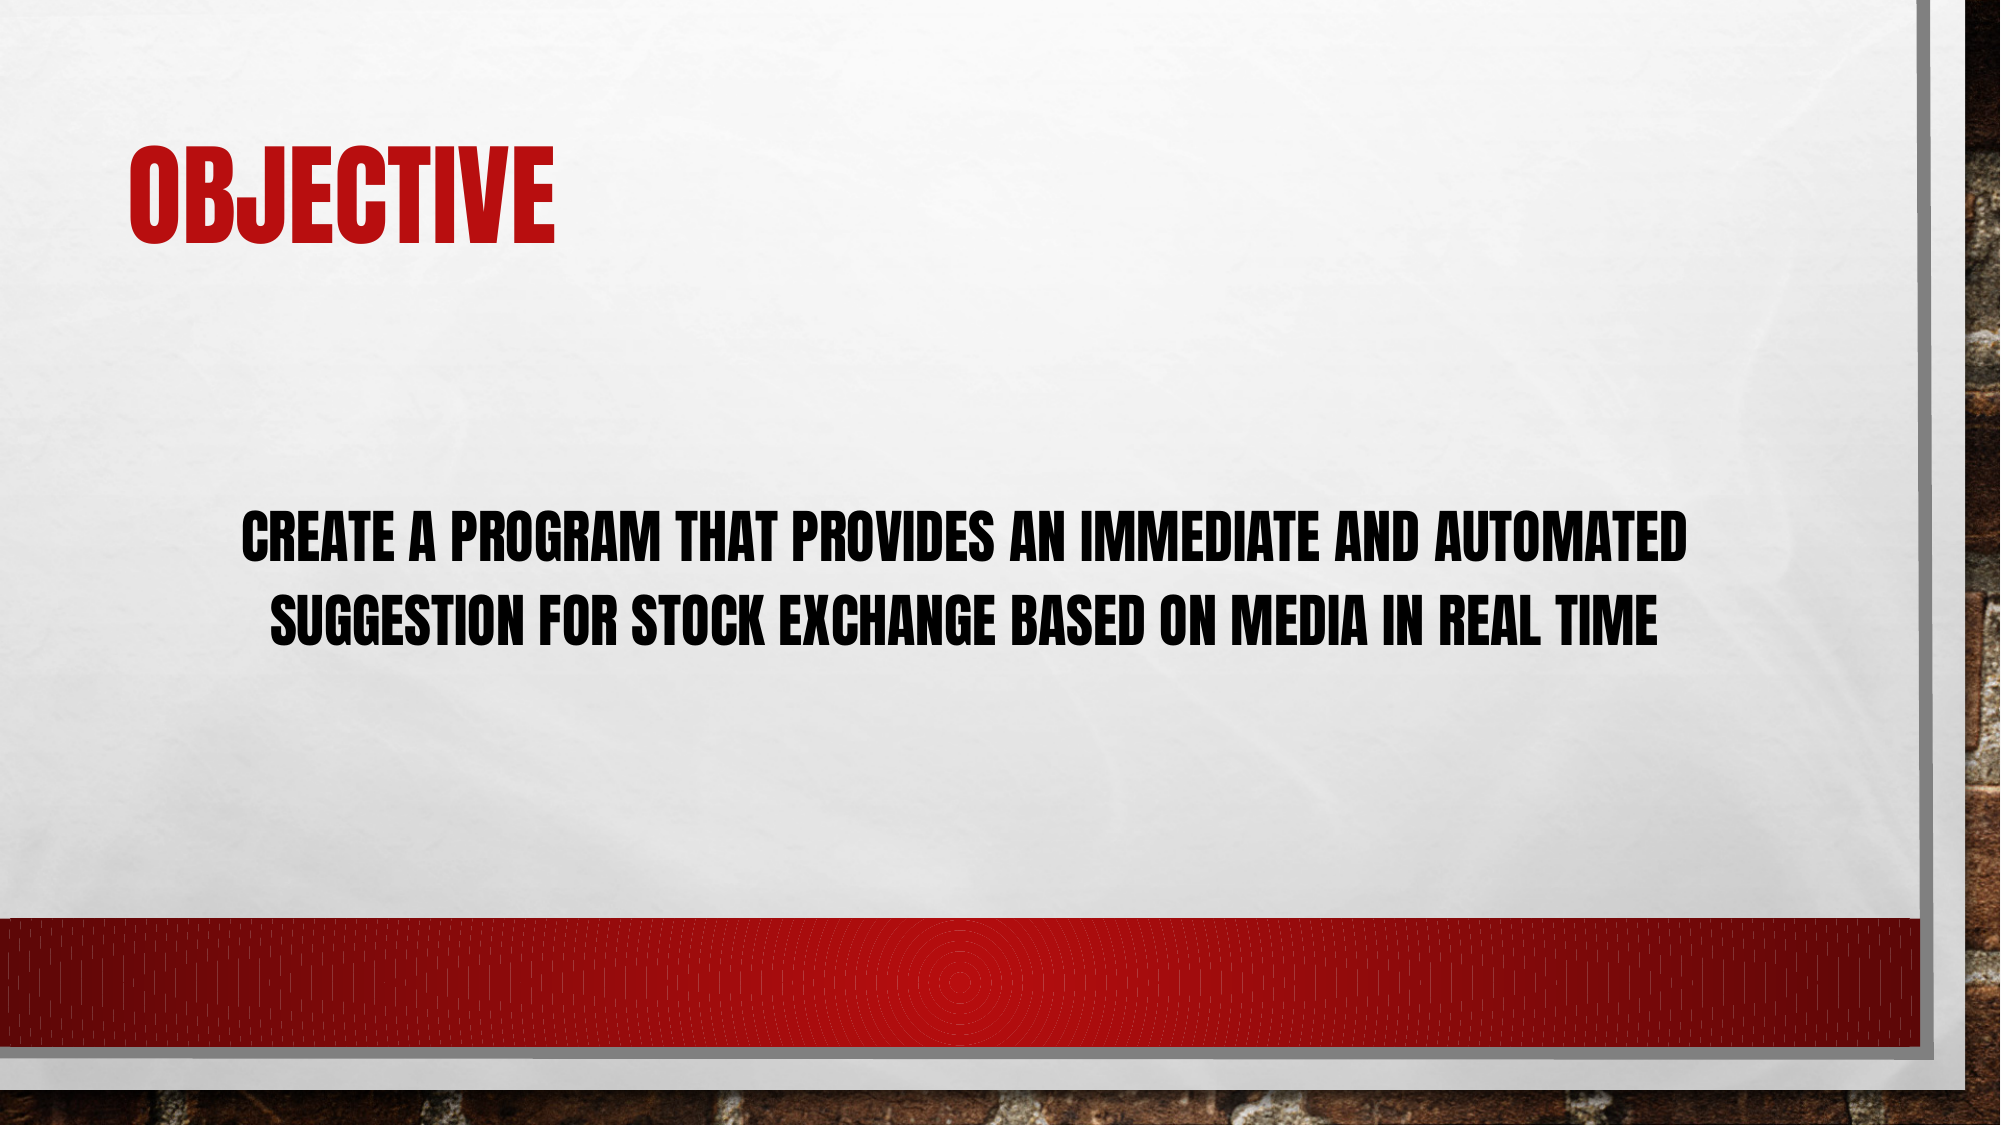

# Objective
Create a program that provides an immediate and automated suggestion for stock exchange based on media in real time